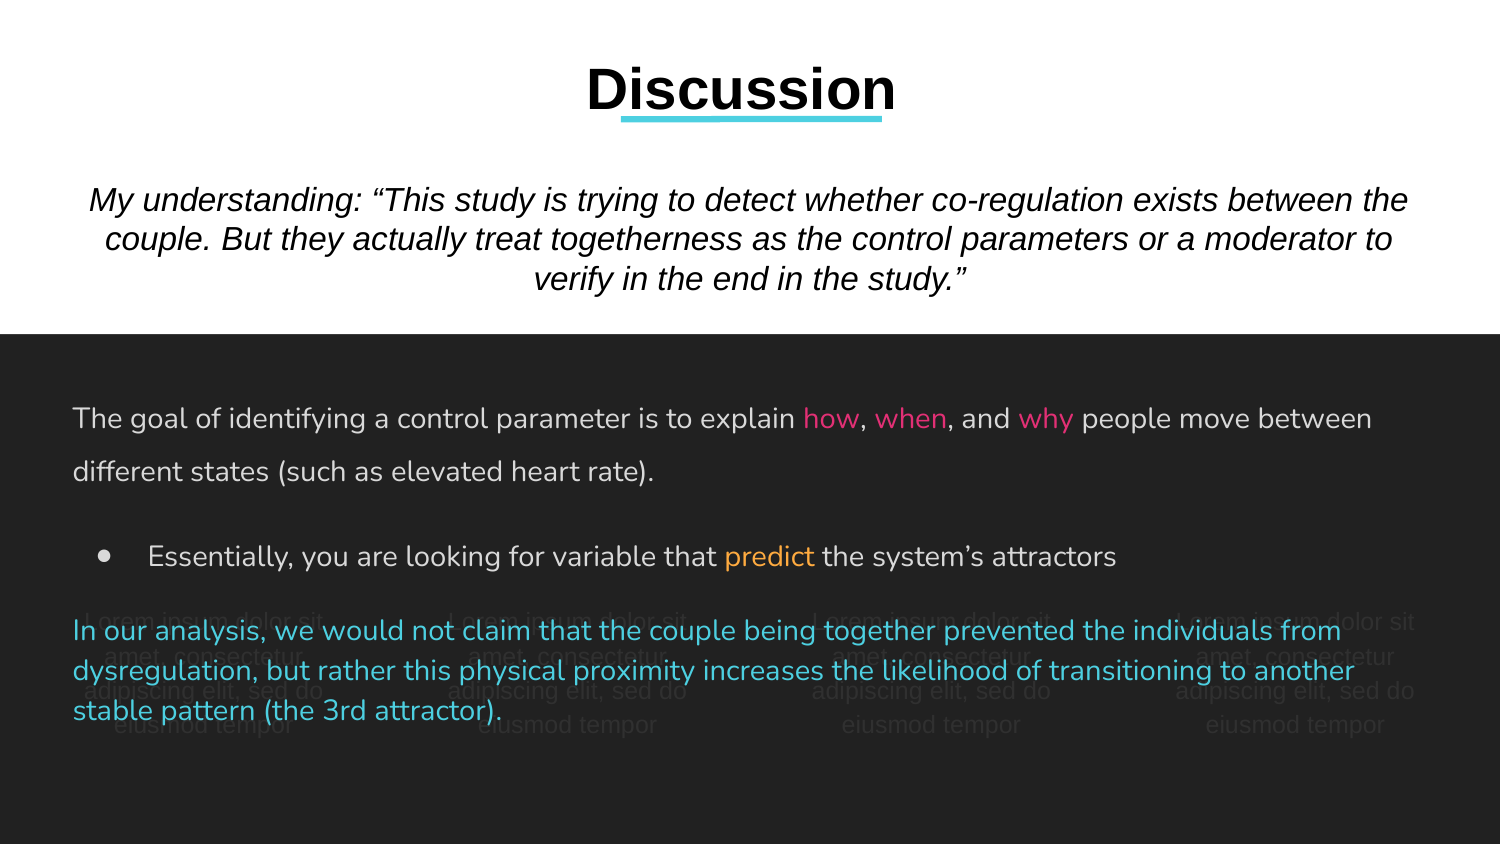

Discussion

My understanding: “This study is trying to detect whether co-regulation exists between the couple. But they actually treat togetherness as the control parameters or a moderator to verify in the end in the study.”
The goal of identifying a control parameter is to explain how, when, and why people move between different states (such as elevated heart rate).
Essentially, you are looking for variable that predict the system’s attractors
In our analysis, we would not claim that the couple being together prevented the individuals from dysregulation, but rather this physical proximity increases the likelihood of transitioning to another stable pattern (the 3rd attractor).

Lorem ipsum dolor sit amet, consectetur adipiscing elit, sed do eiusmod tempor
Lorem ipsum dolor sit amet, consectetur adipiscing elit, sed do eiusmod tempor
Lorem ipsum dolor sit amet, consectetur adipiscing elit, sed do eiusmod tempor
Lorem ipsum dolor sit amet, consectetur adipiscing elit, sed do eiusmod tempor